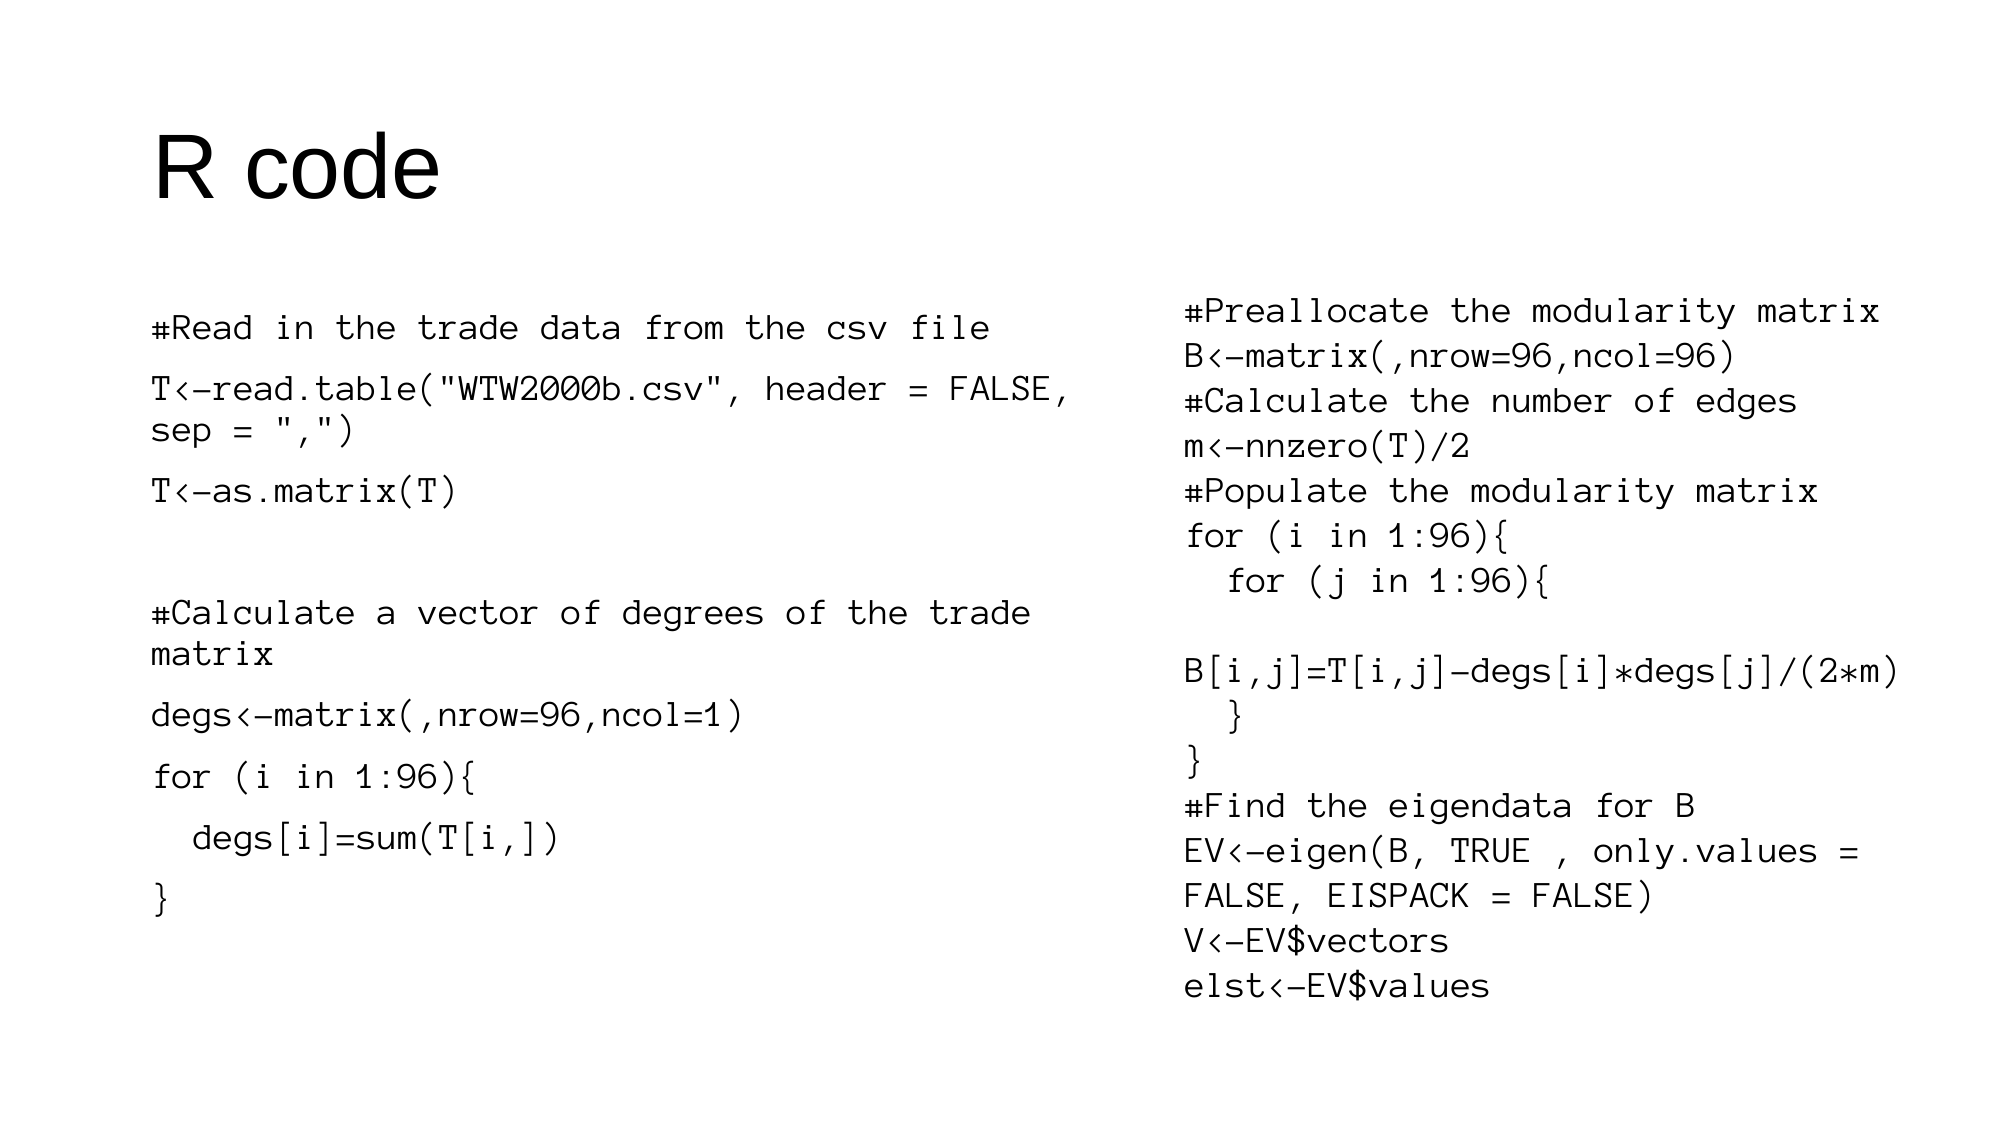

# R code
#Preallocate the modularity matrix
B<-matrix(,nrow=96,ncol=96)
#Calculate the number of edges
m<-nnzero(T)/2
#Populate the modularity matrix
for (i in 1:96){
  for (j in 1:96){
    B[i,j]=T[i,j]-degs[i]*degs[j]/(2*m)
  }
}
#Find the eigendata for B
EV<-eigen(B, TRUE , only.values = FALSE, EISPACK = FALSE)
V<-EV$vectors
elst<-EV$values

#Read in the trade data from the csv file
T<-read.table("WTW2000b.csv", header = FALSE, sep = ",")
T<-as.matrix(T)

#Calculate a vector of degrees of the trade matrix
degs<-matrix(,nrow=96,ncol=1)
for (i in 1:96){
  degs[i]=sum(T[i,])
}